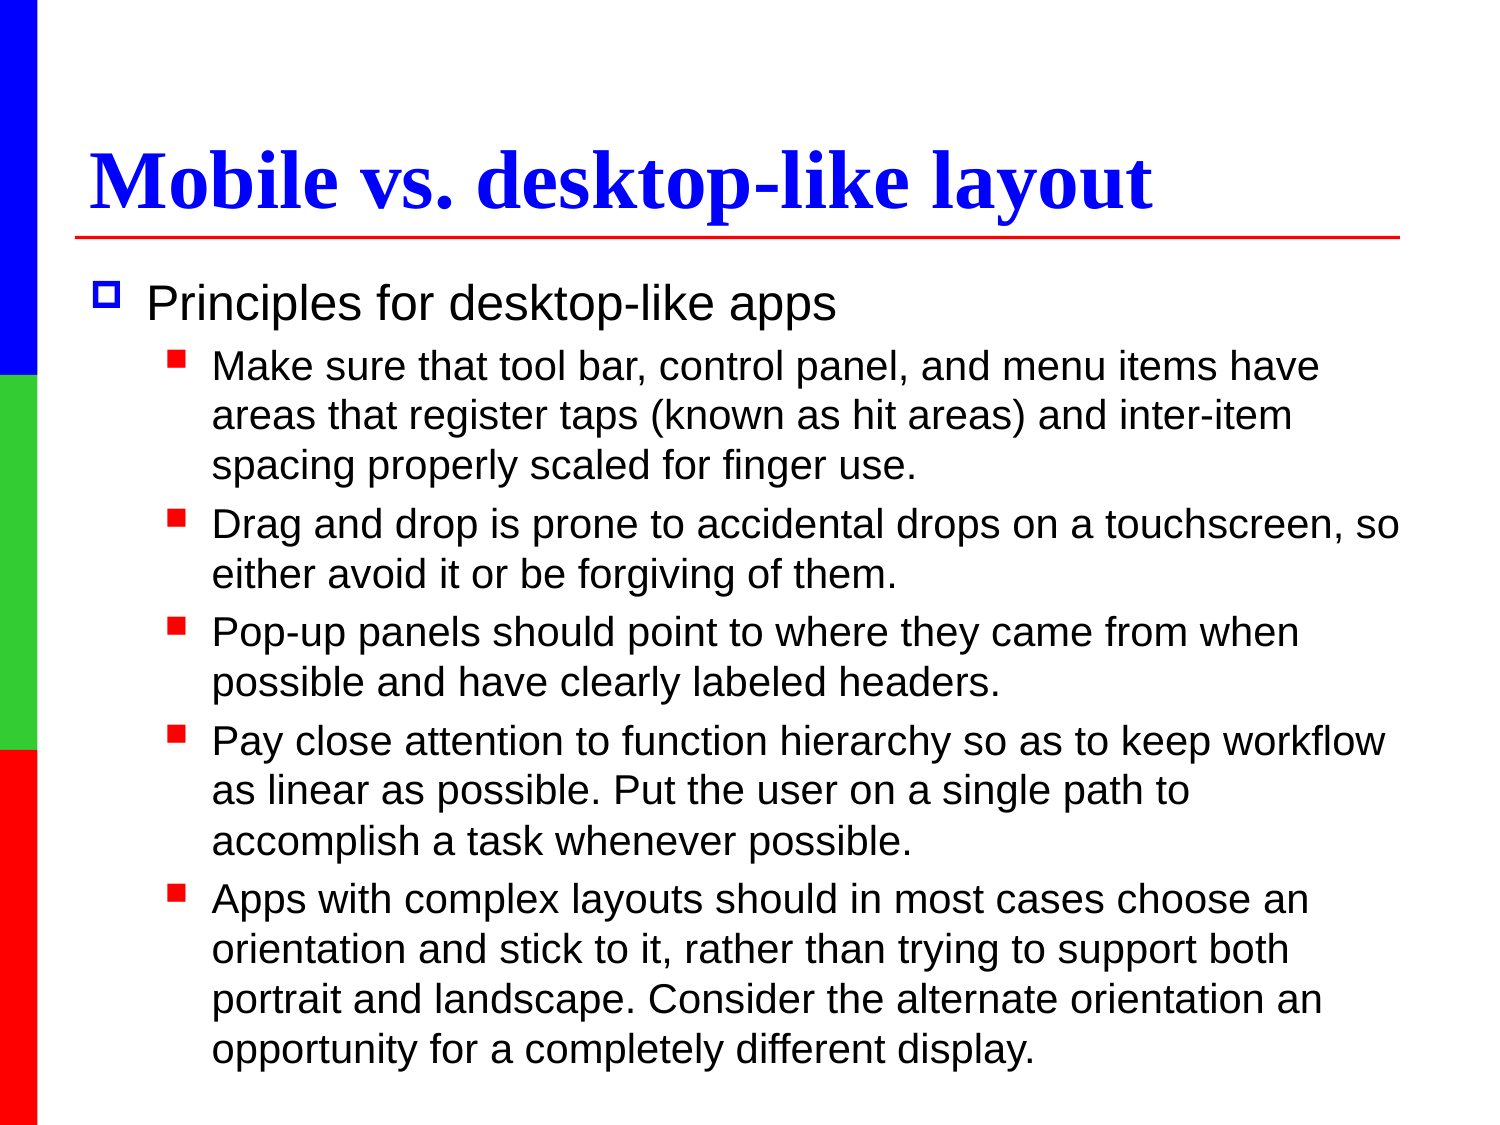

# Mobile vs. desktop-like layout
Principles for desktop-like apps
Make sure that tool bar, control panel, and menu items have areas that register taps (known as hit areas) and inter-item spacing properly scaled for finger use.
Drag and drop is prone to accidental drops on a touchscreen, so either avoid it or be forgiving of them.
Pop-up panels should point to where they came from when possible and have clearly labeled headers.
Pay close attention to function hierarchy so as to keep workflow as linear as possible. Put the user on a single path to accomplish a task whenever possible.
Apps with complex layouts should in most cases choose an orientation and stick to it, rather than trying to support both portrait and landscape. Consider the alternate orientation an opportunity for a completely different display.